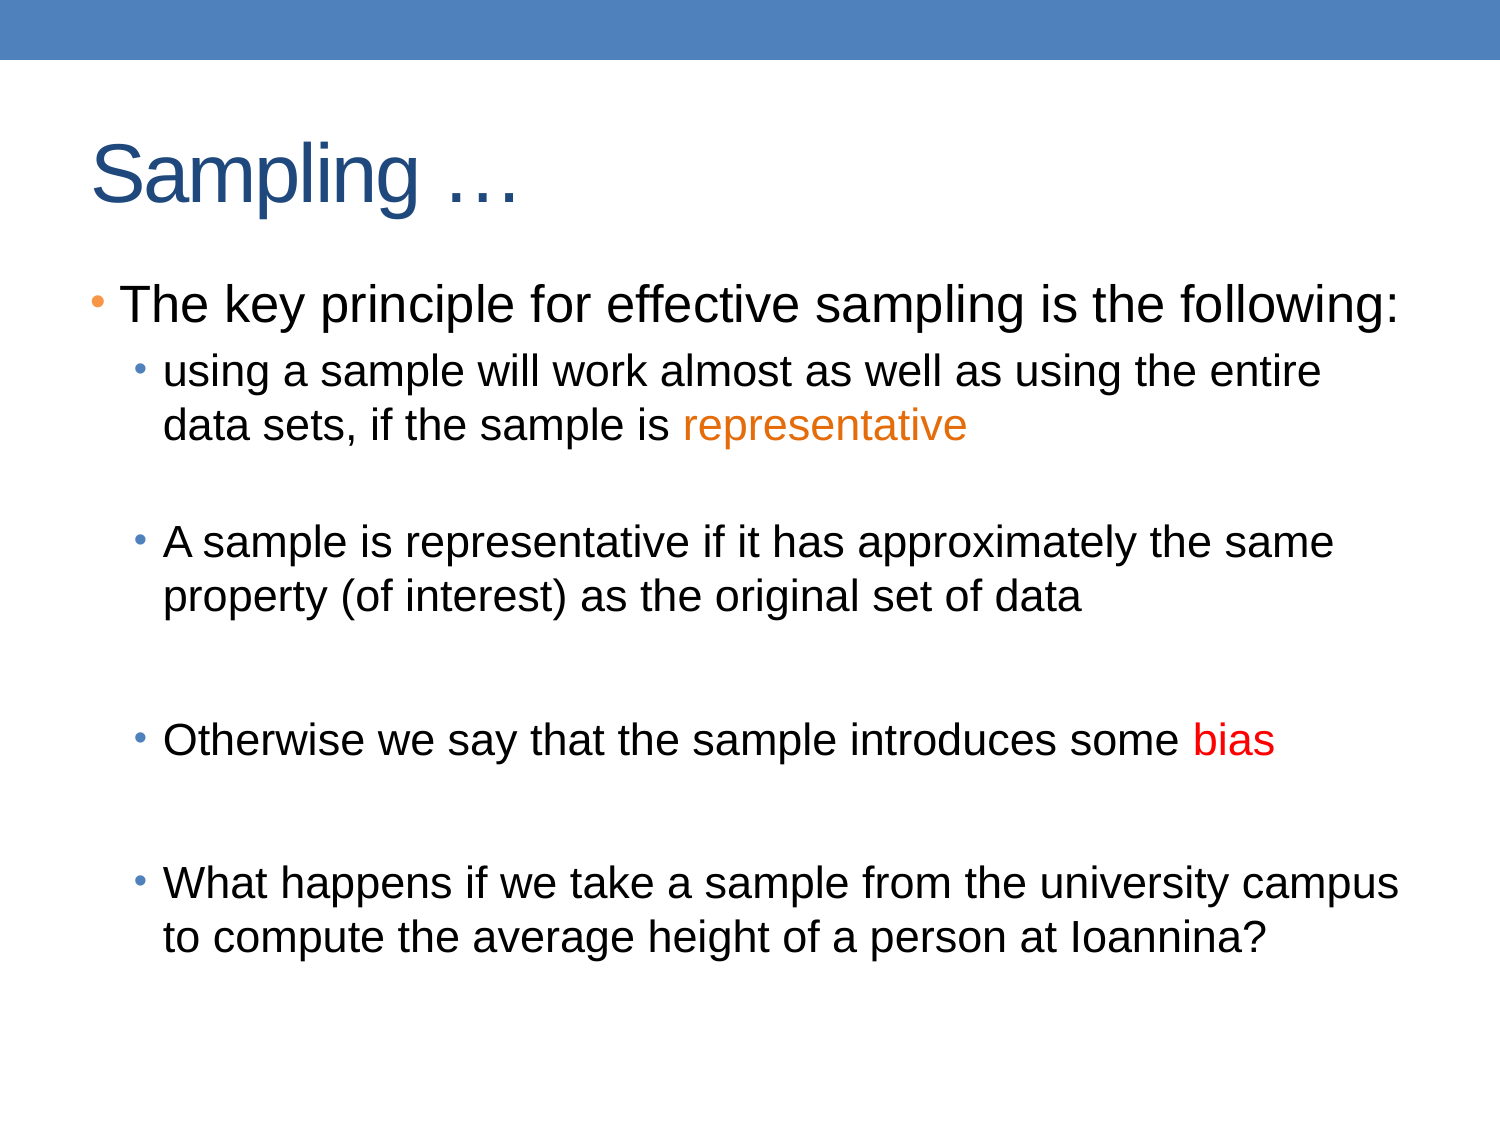

# Sampling …
The key principle for effective sampling is the following:
using a sample will work almost as well as using the entire data sets, if the sample is representative
A sample is representative if it has approximately the same property (of interest) as the original set of data

Otherwise we say that the sample introduces some bias

What happens if we take a sample from the university campus to compute the average height of a person at Ioannina?